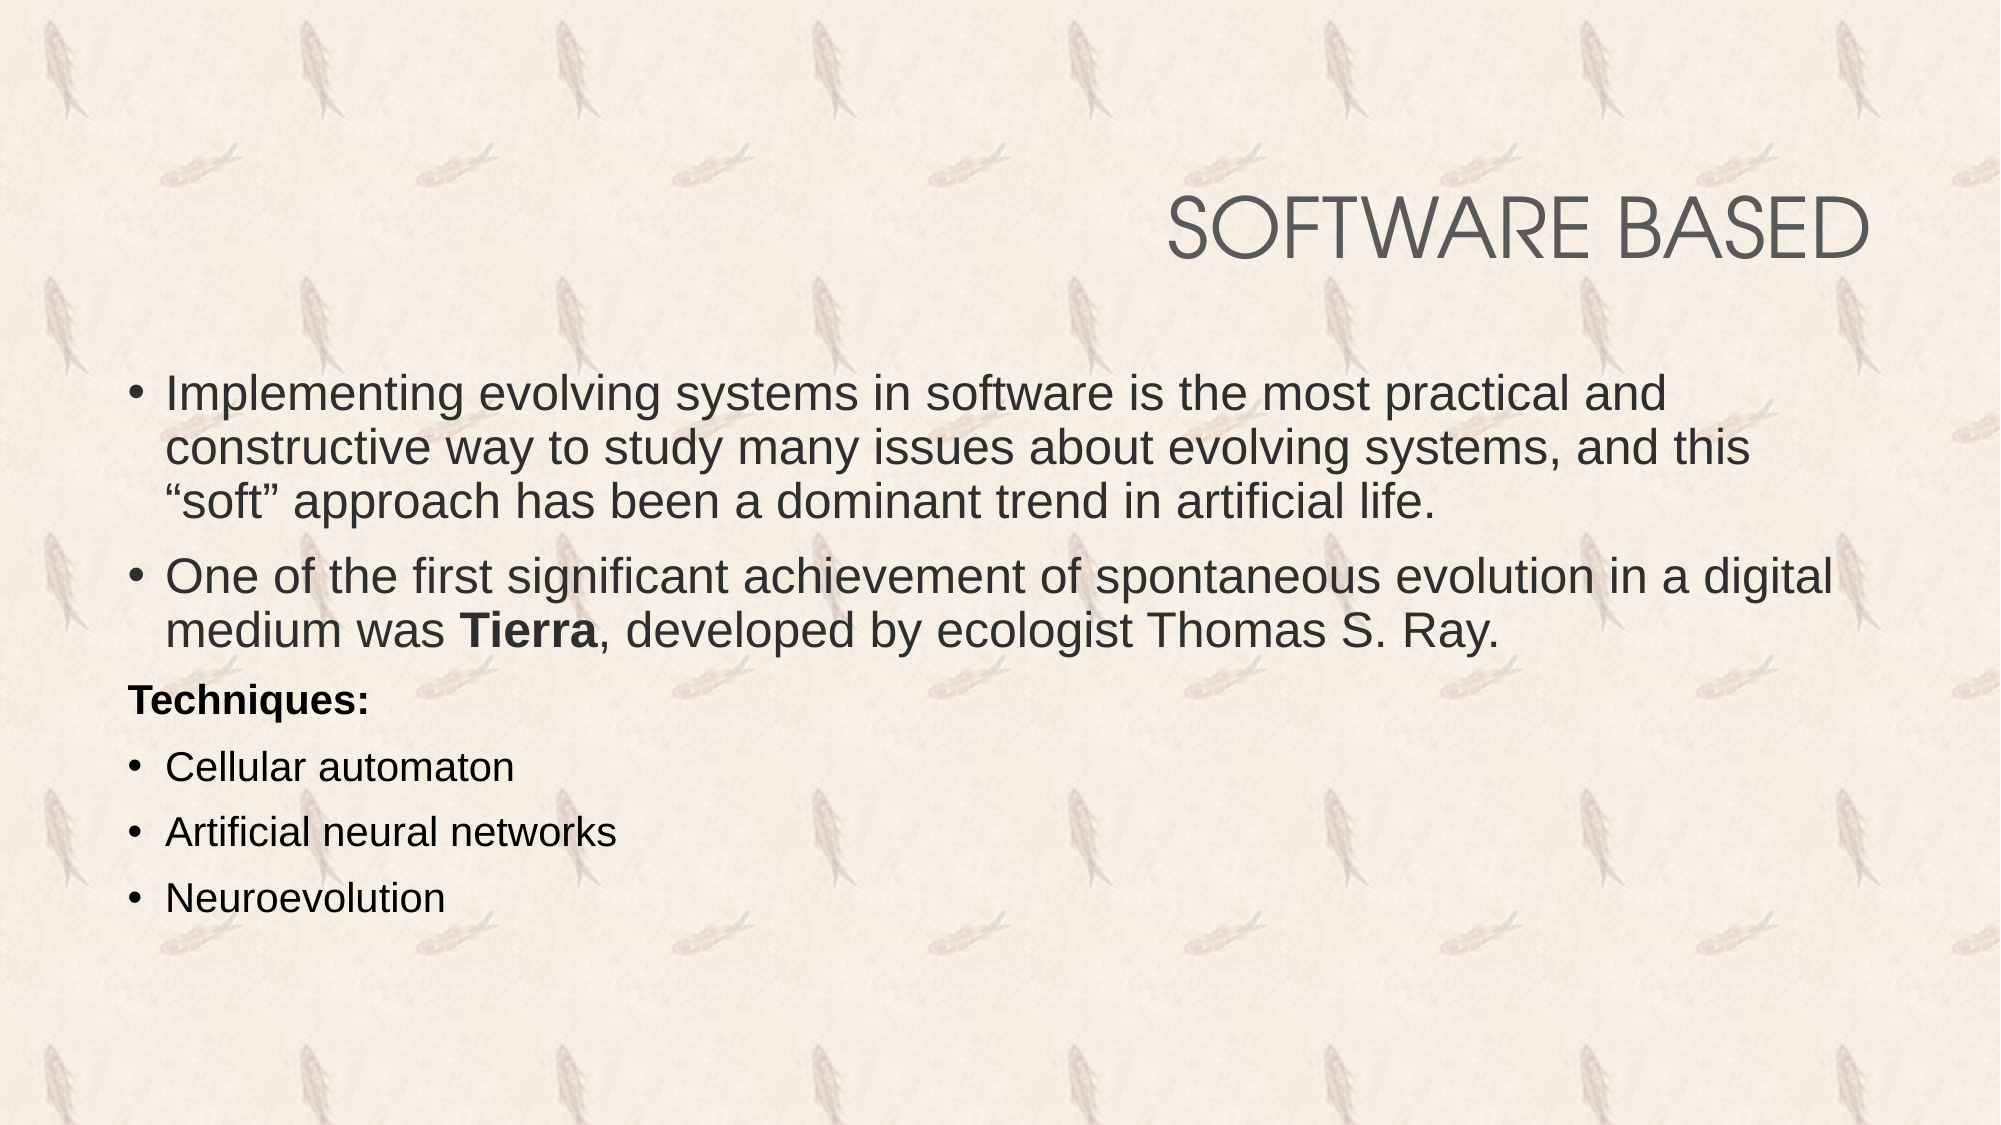

# Software based
Implementing evolving systems in software is the most practical and constructive way to study many issues about evolving systems, and this “soft” approach has been a dominant trend in artificial life.
One of the first significant achievement of spontaneous evolution in a digital medium was Tierra, developed by ecologist Thomas S. Ray.
Techniques:
Cellular automaton
Artificial neural networks
Neuroevolution